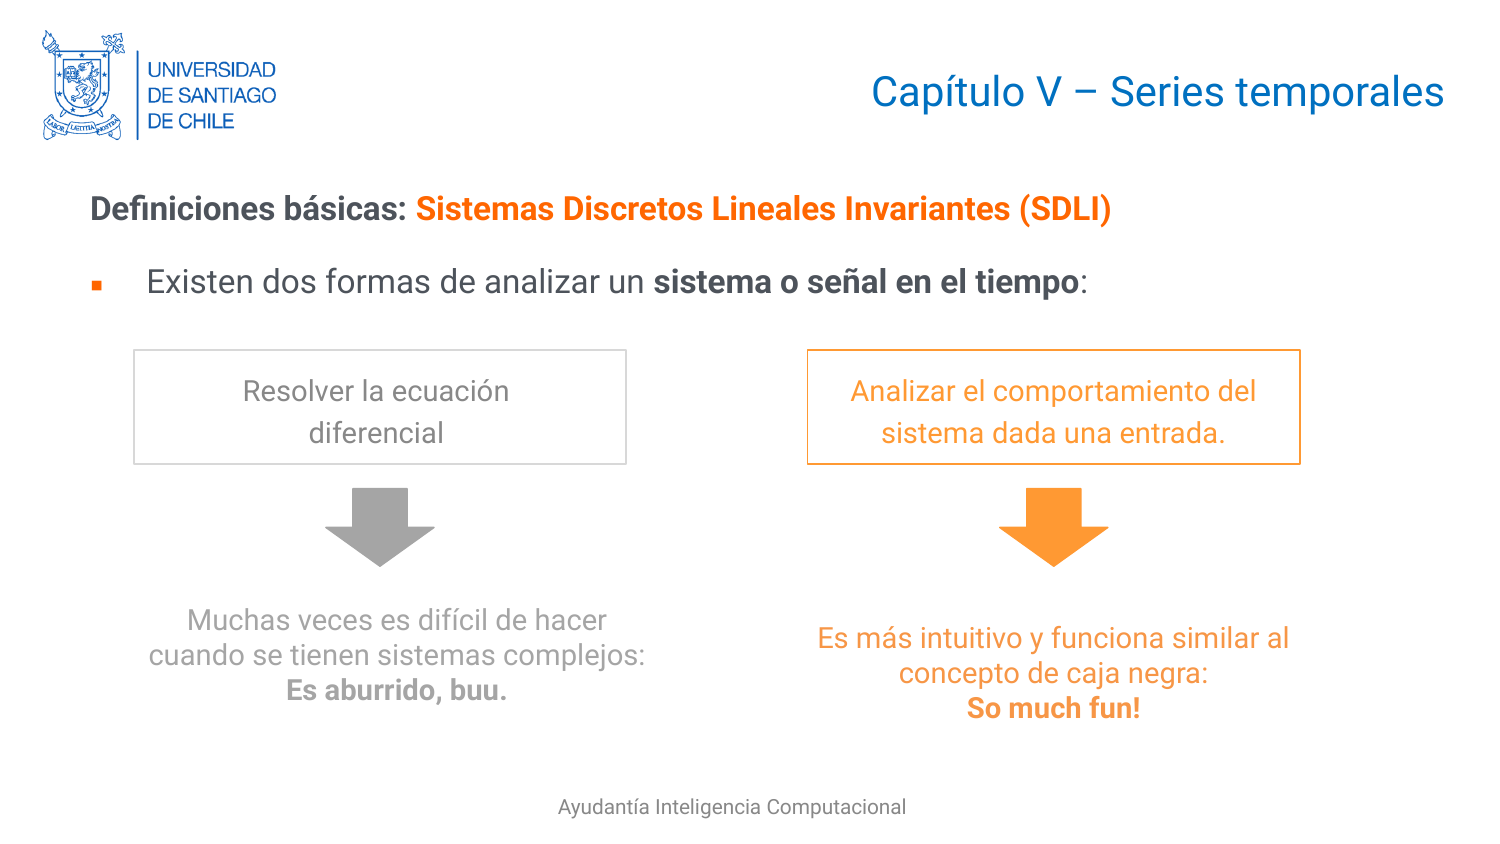

# Capítulo V – Series temporales
Definiciones básicas: Sistemas Discretos Lineales Invariantes (SDLI)
Existen dos formas de analizar un sistema o señal en el tiempo:
Resolver la ecuación
diferencial
Analizar el comportamiento del sistema dada una entrada.

Muchas veces es difícil de hacer cuando se tienen sistemas complejos: Es aburrido, buu.
Es más intuitivo y funciona similar al concepto de caja negra:
So much fun!
Ayudantía Inteligencia Computacional